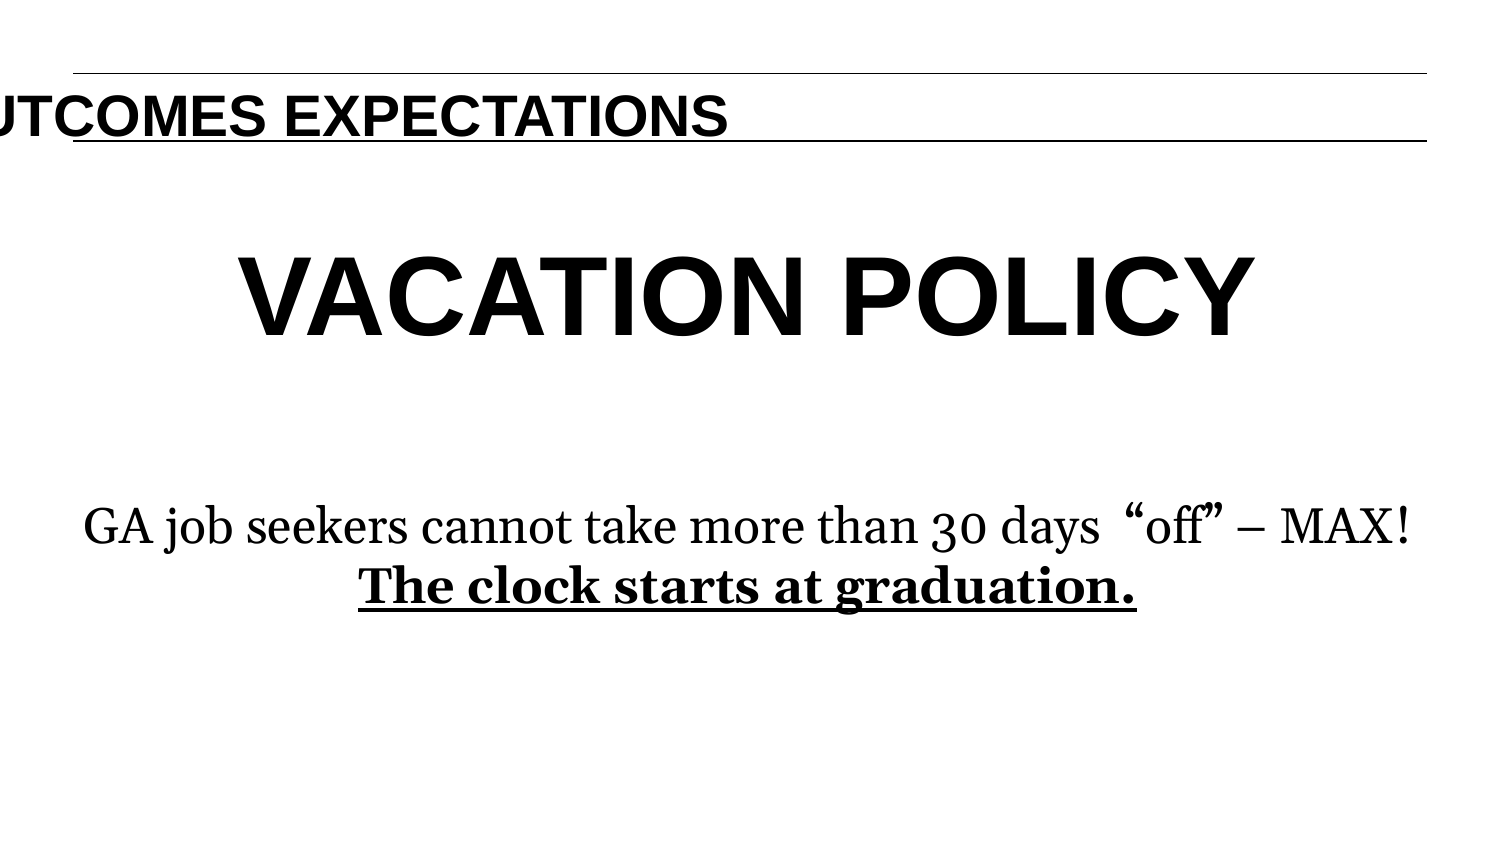

OUTCOMES EXPECTATIONS
VACATION POLICY

GA job seekers cannot take more than 30 days  “off” – MAX!
The clock starts at graduation.